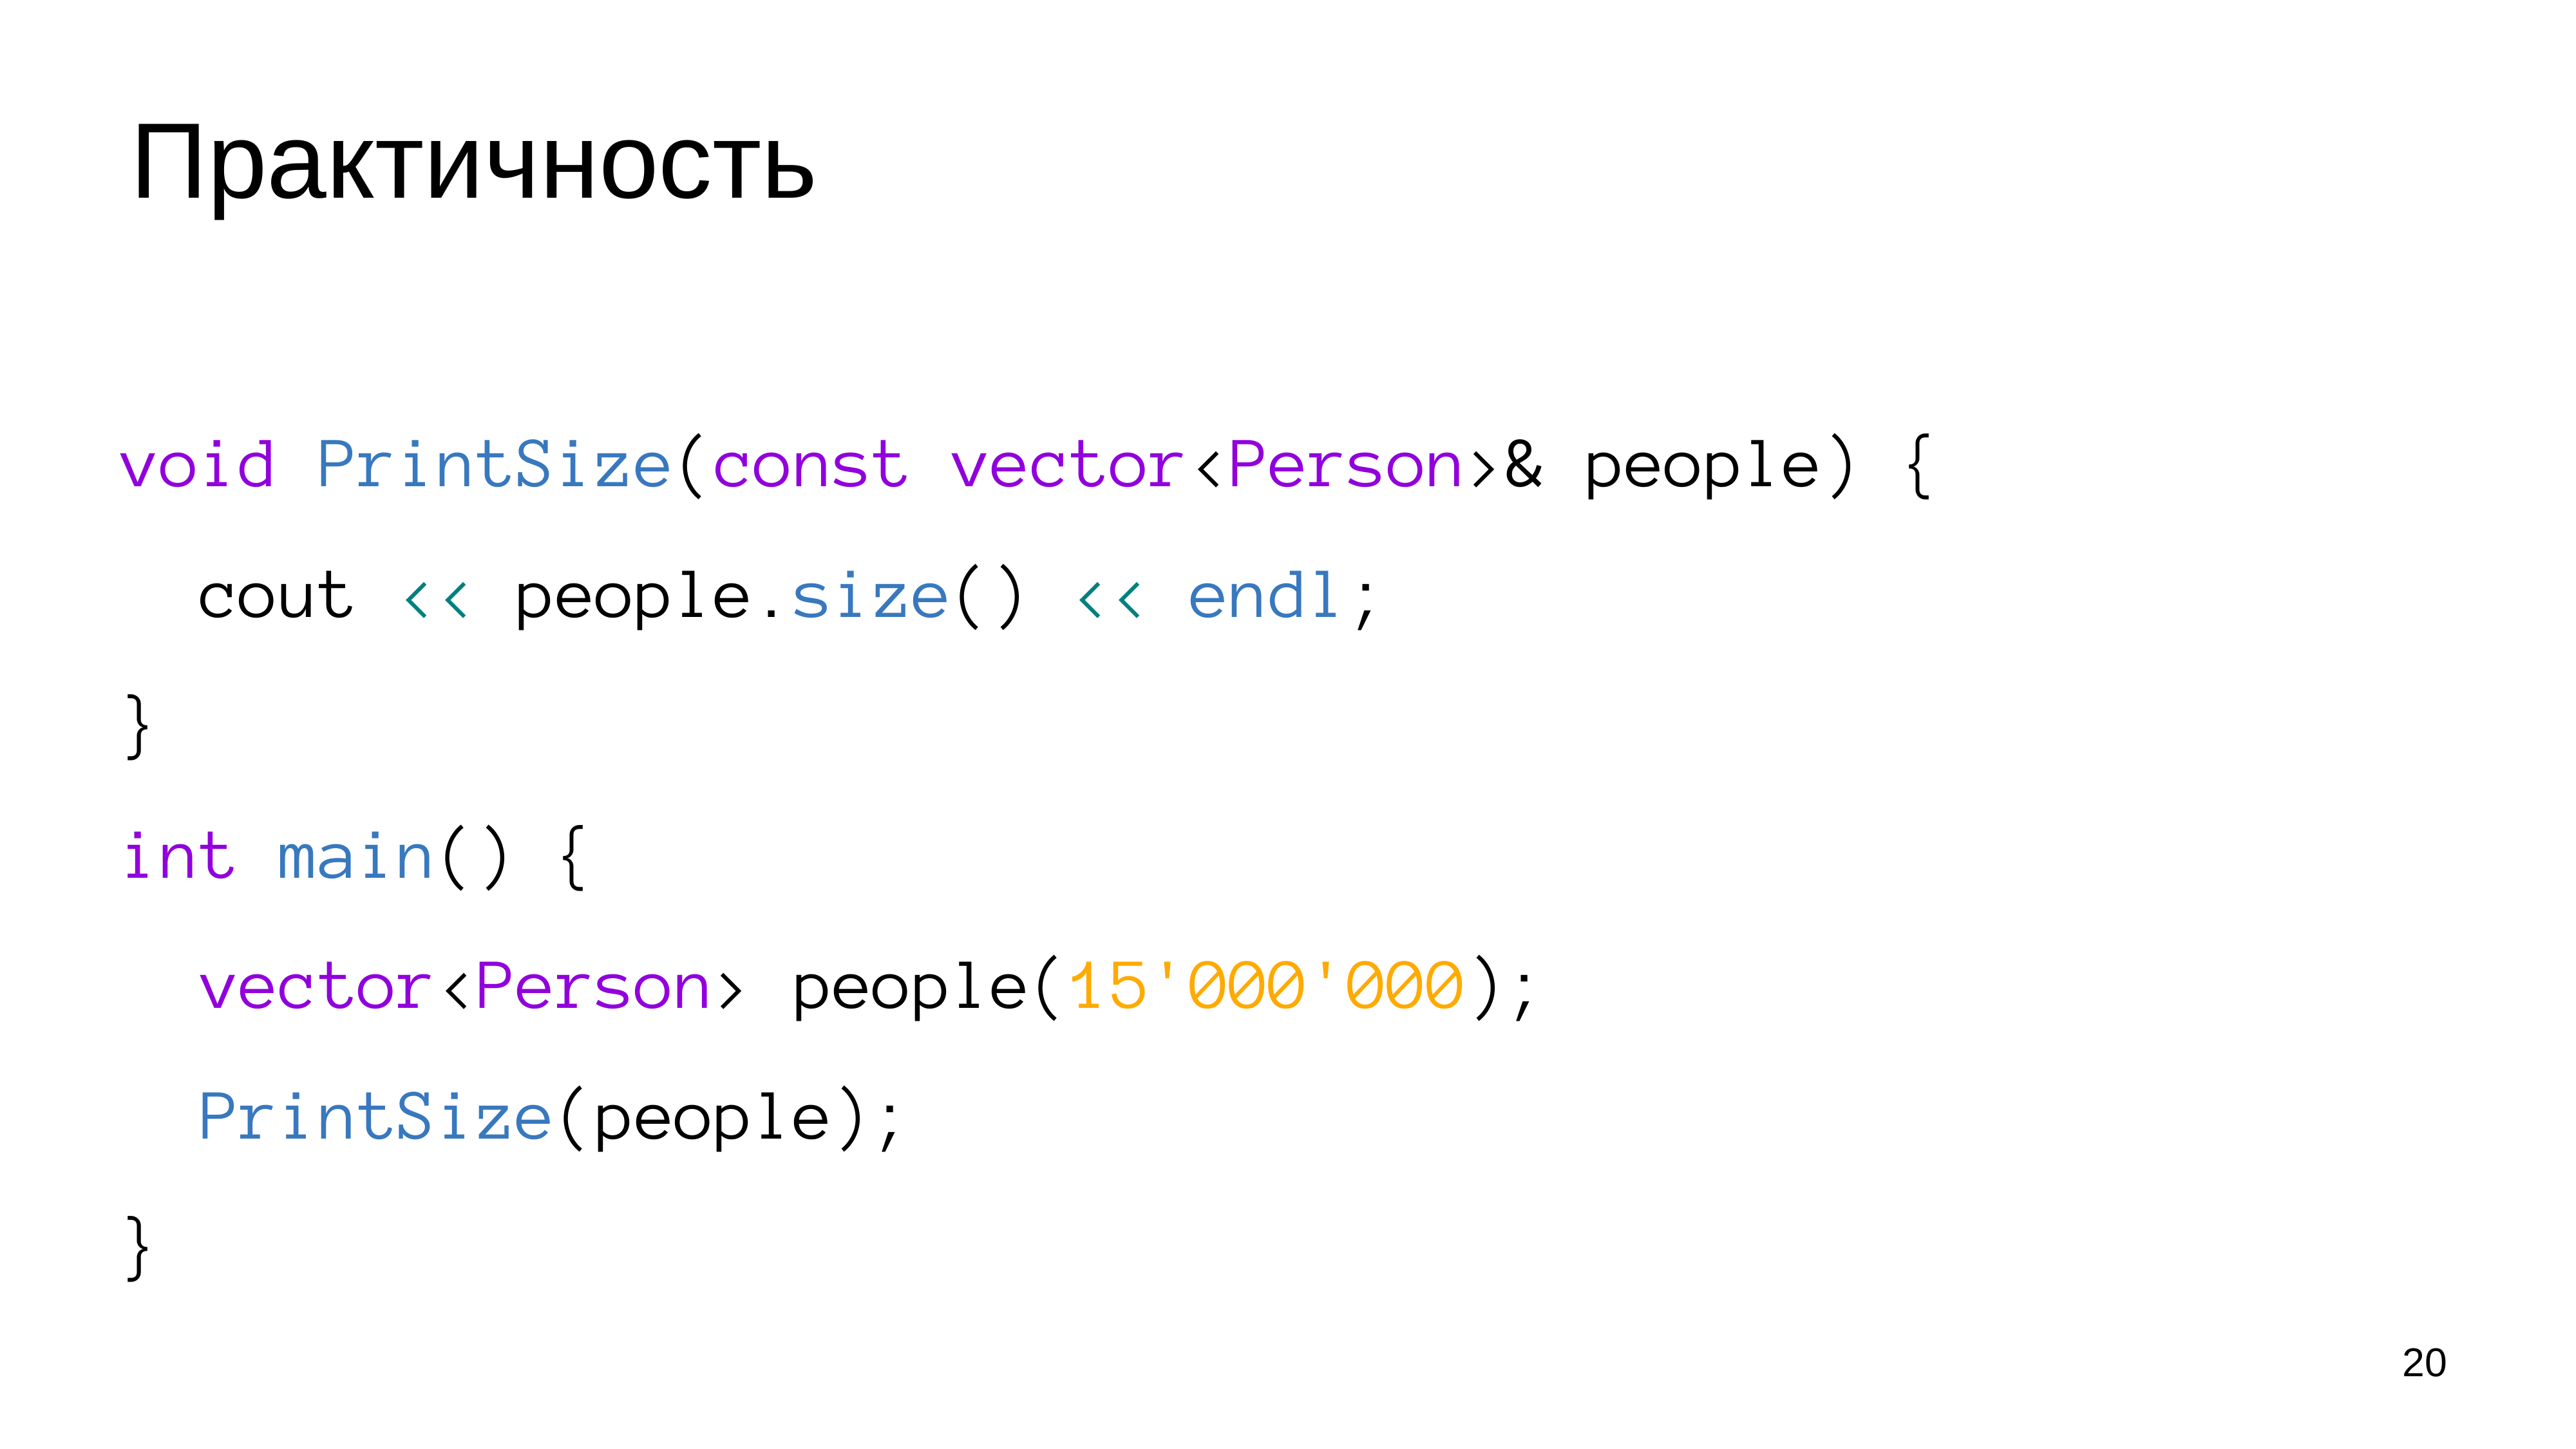

# Практичность
void PrintSize(const vector<Person>& people) {
  cout << people.size() << endl;
}
int main() {
  vector<Person> people(15'000'000);
  PrintSize(people);
}

20